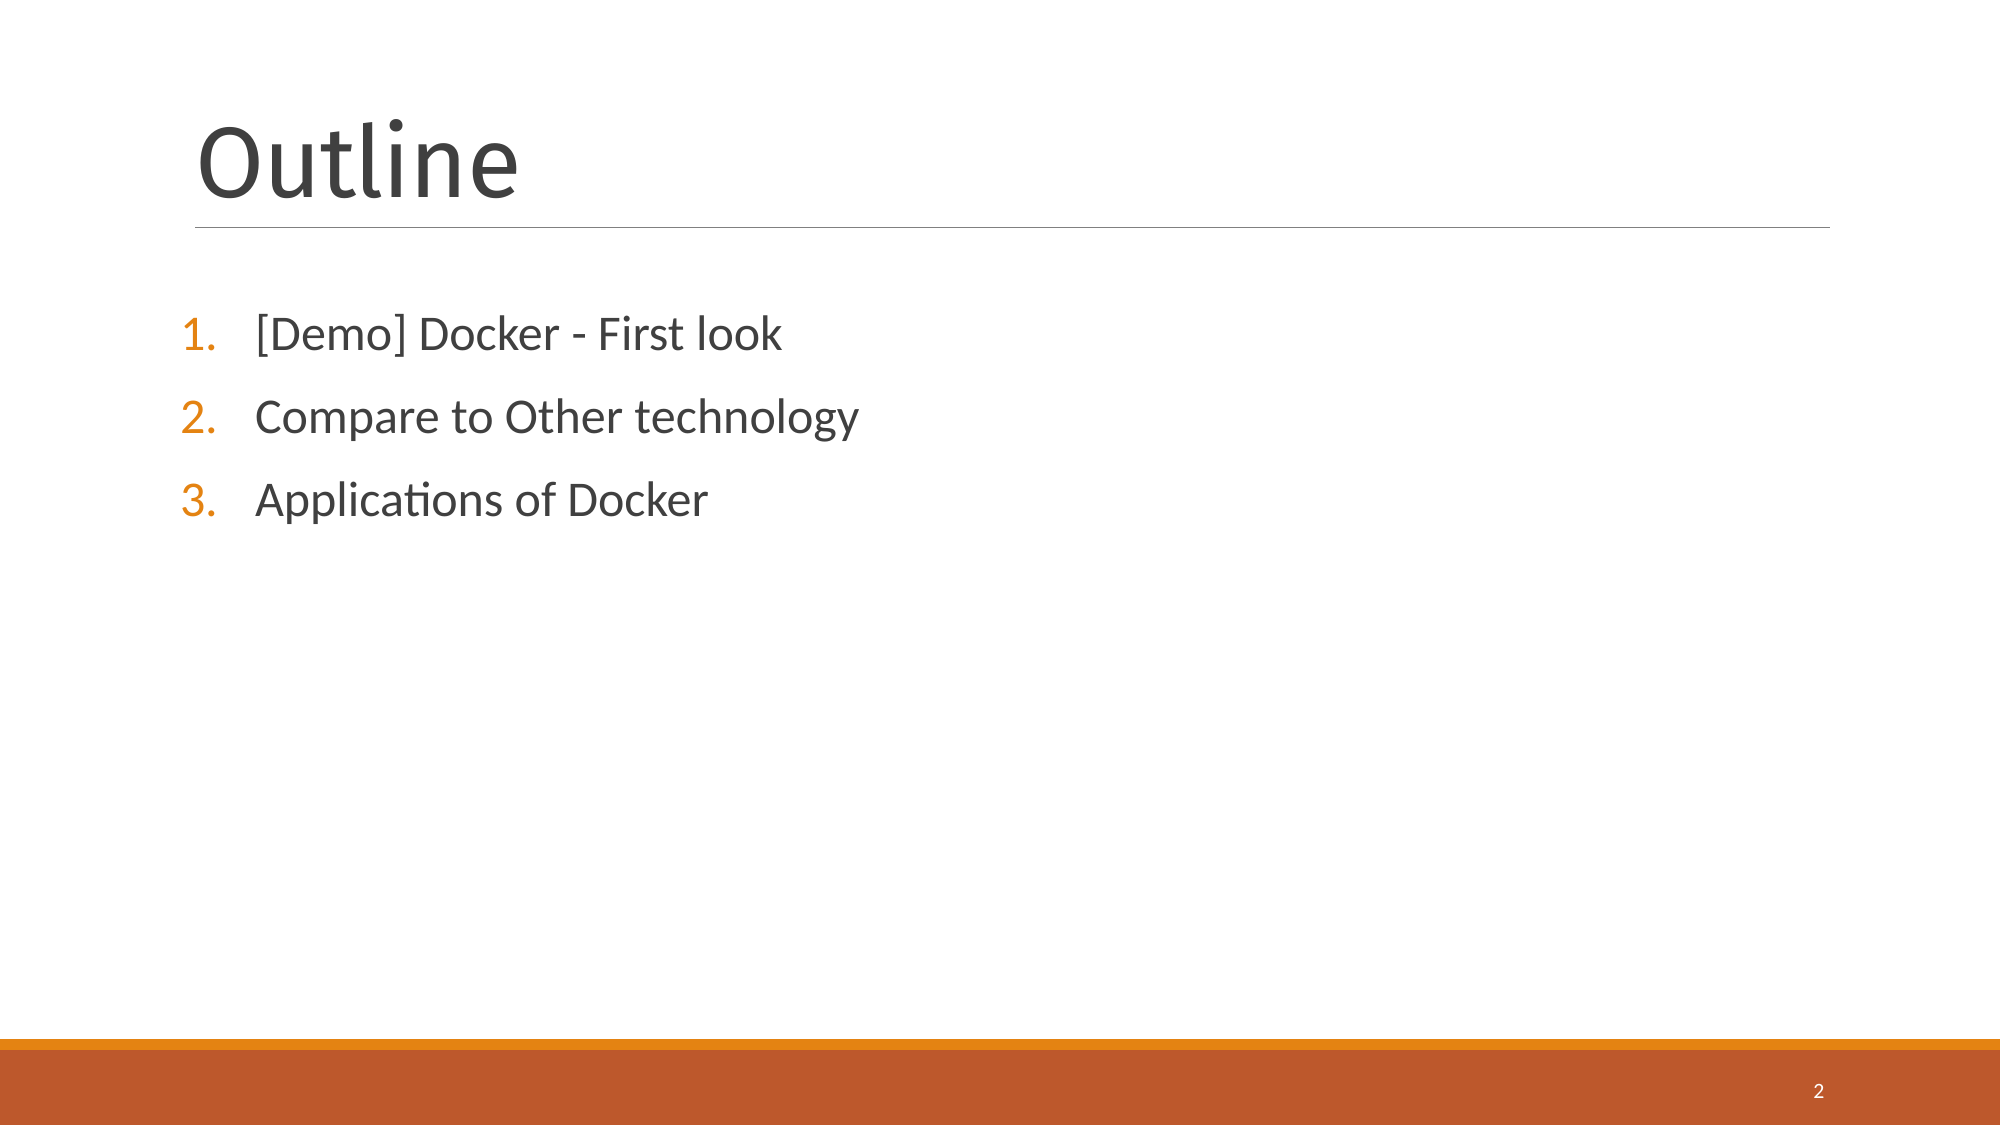

# Outline
[Demo] Docker - First look
Compare to Other technology
Applications of Docker
2